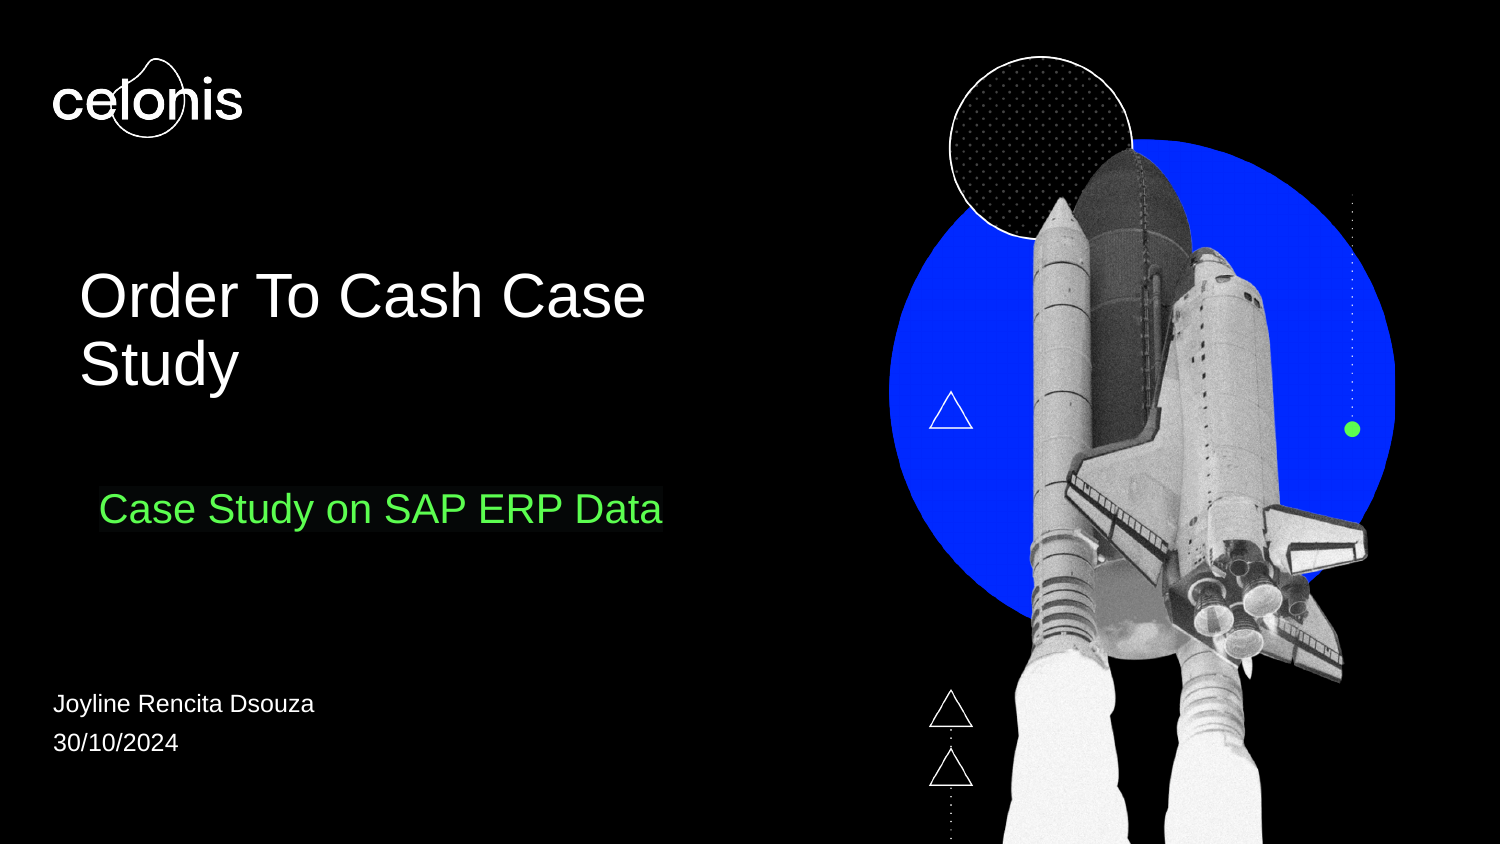

# Order To Cash Case Study
Case Study on SAP ERP Data
Joyline Rencita Dsouza
30/10/2024